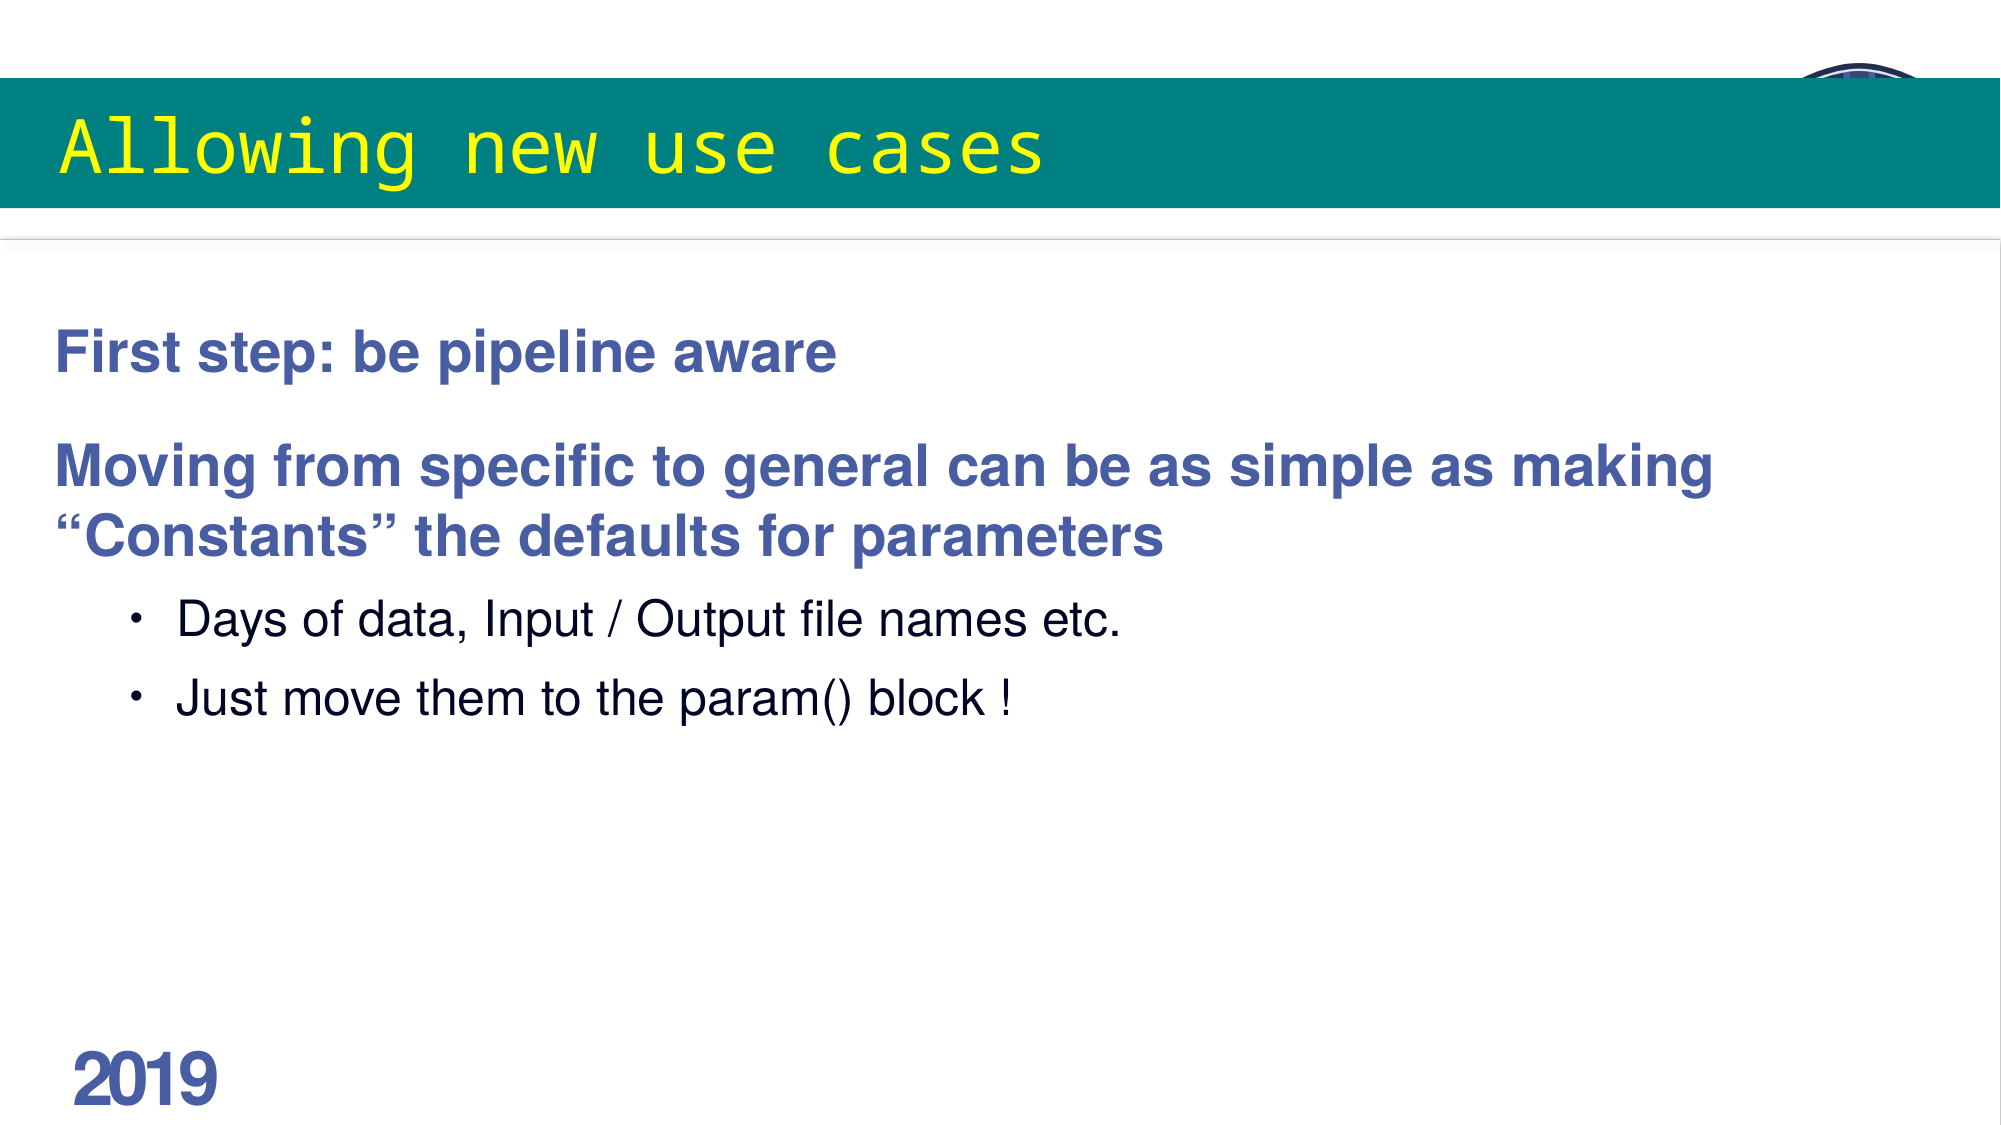

# Allowing new use cases
First step: be pipeline aware
Moving from specific to general can be as simple as making
“Constants” the defaults for parameters
Days of data, Input / Output file names etc.
Just move them to the param() block !